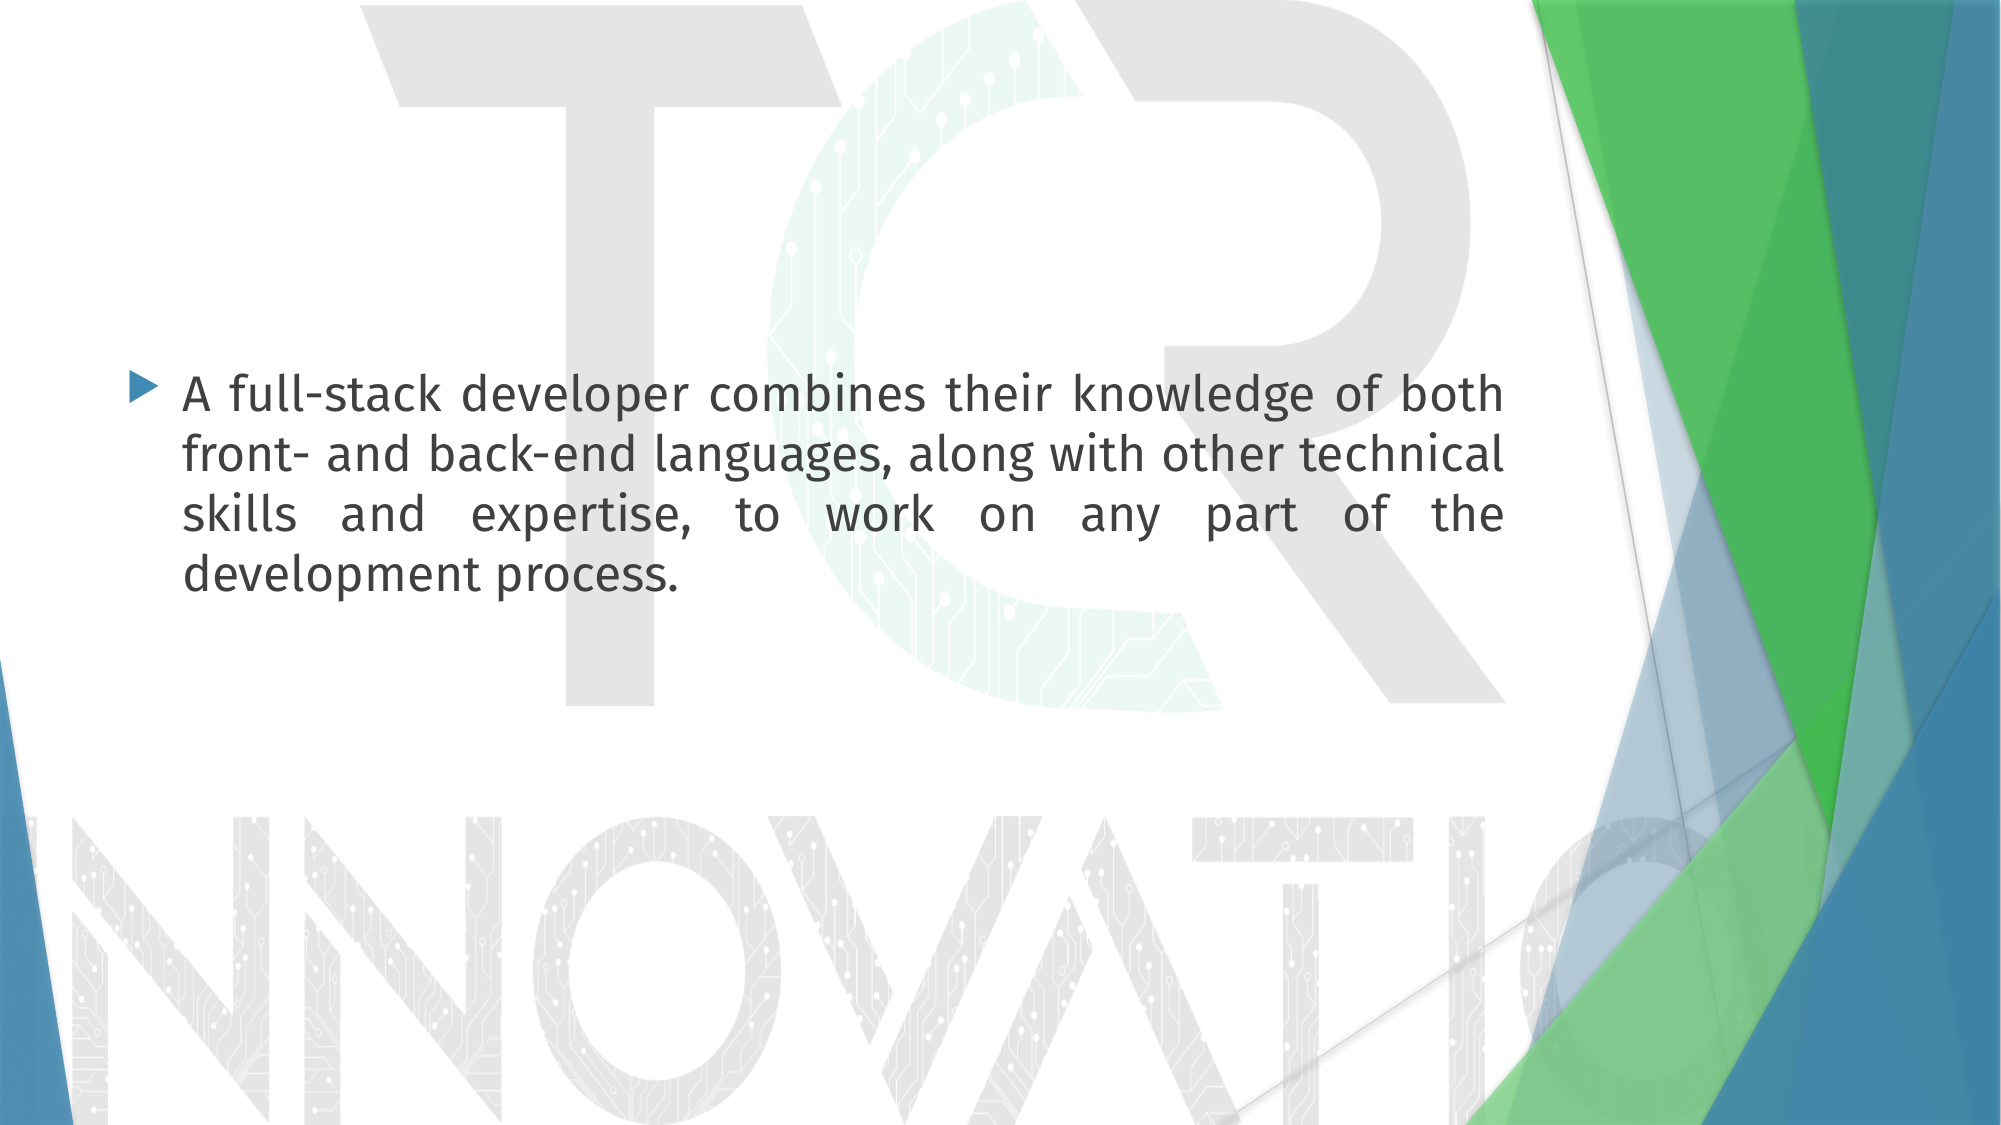

#
A full-stack developer combines their knowledge of both front- and back-end languages, along with other technical skills and expertise, to work on any part of the development process.